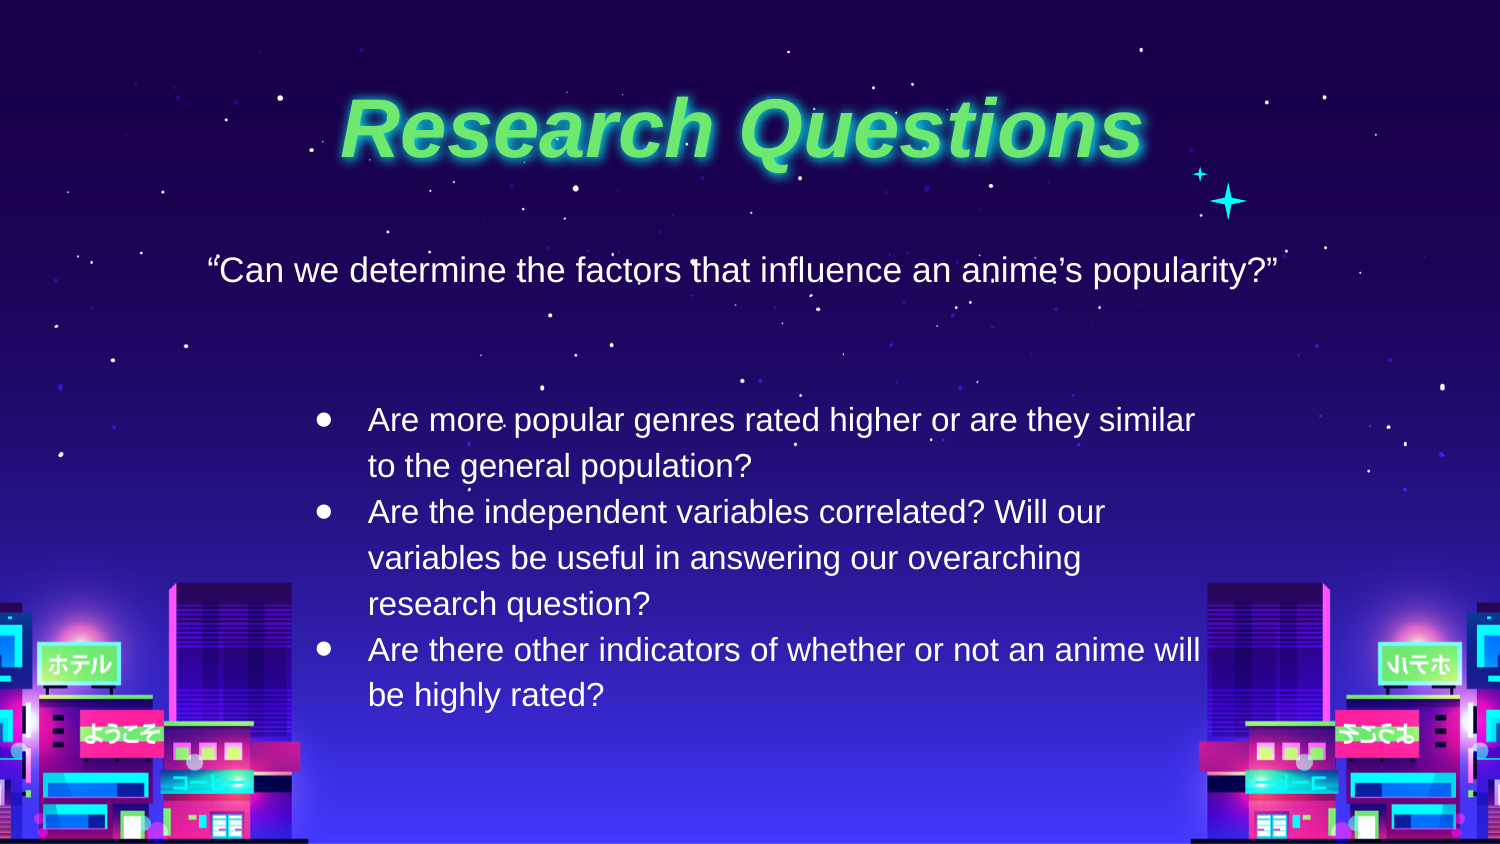

# Research Questions
“Can we determine the factors that influence an anime’s popularity?”
Are more popular genres rated higher or are they similar to the general population?
Are the independent variables correlated? Will our variables be useful in answering our overarching research question?
Are there other indicators of whether or not an anime will be highly rated?